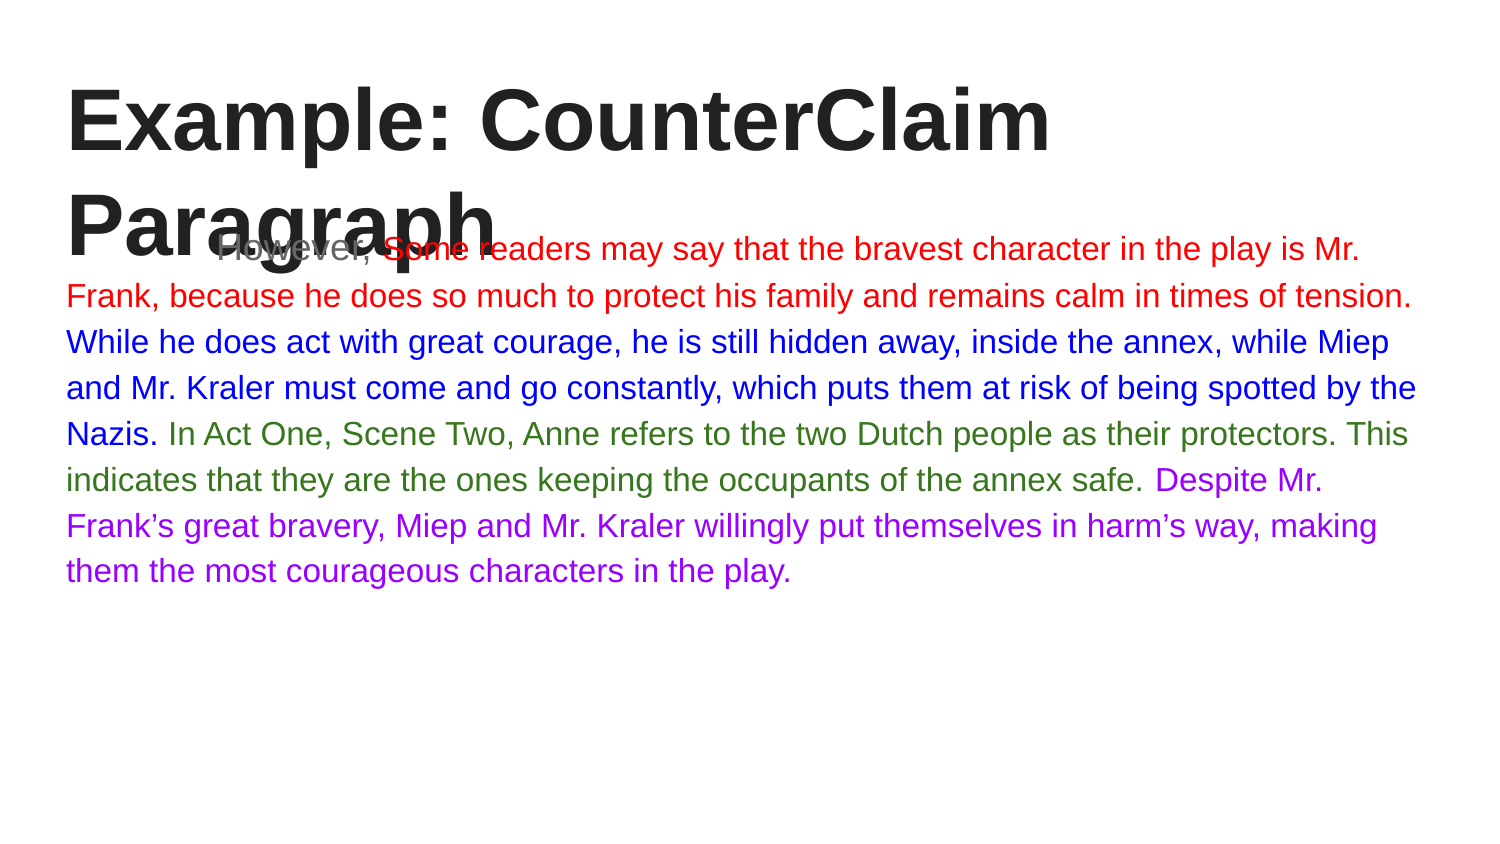

# Example: CounterClaim Paragraph
	However, Some readers may say that the bravest character in the play is Mr. Frank, because he does so much to protect his family and remains calm in times of tension. While he does act with great courage, he is still hidden away, inside the annex, while Miep and Mr. Kraler must come and go constantly, which puts them at risk of being spotted by the Nazis. In Act One, Scene Two, Anne refers to the two Dutch people as their protectors. This indicates that they are the ones keeping the occupants of the annex safe. Despite Mr. Frank’s great bravery, Miep and Mr. Kraler willingly put themselves in harm’s way, making them the most courageous characters in the play.